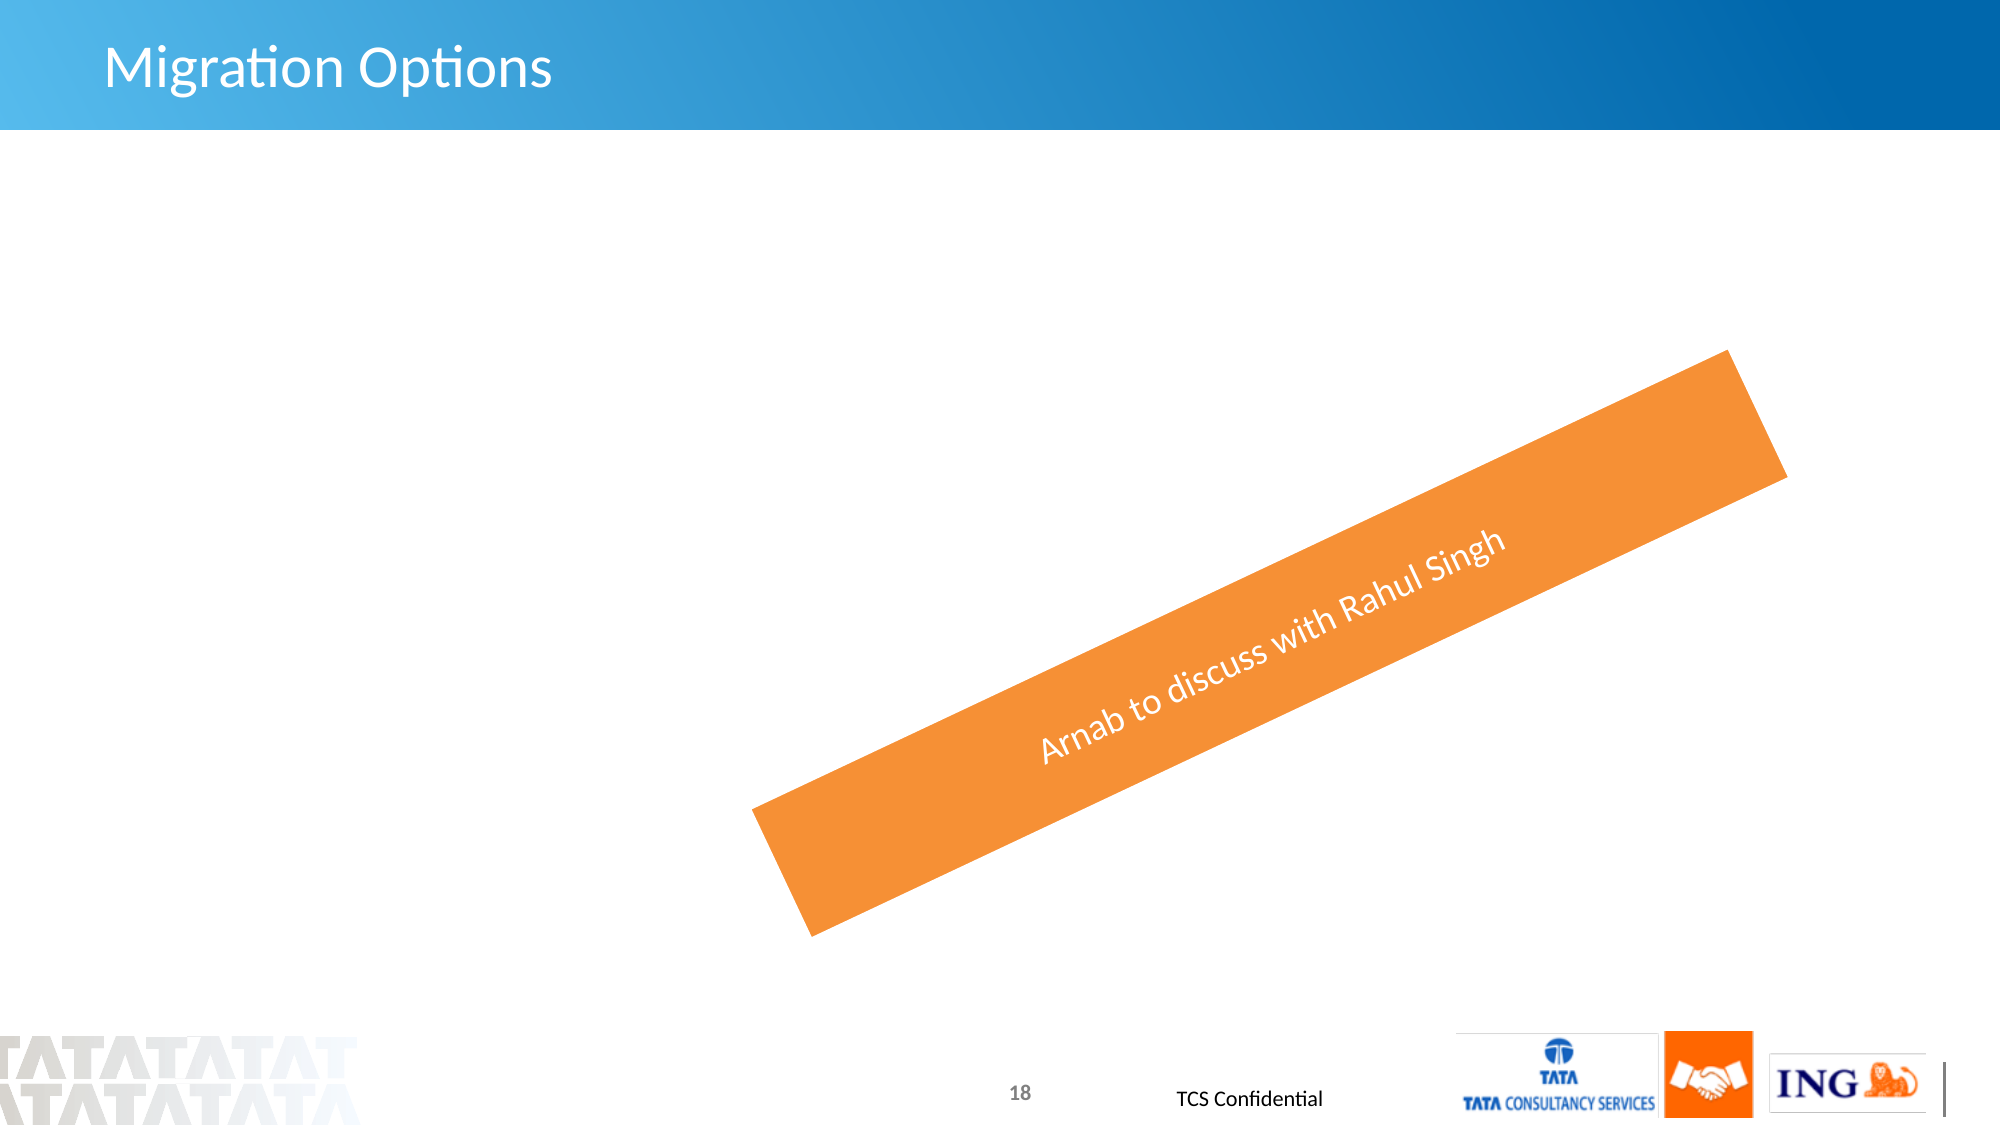

# Migration Options
Arnab to discuss with Rahul Singh